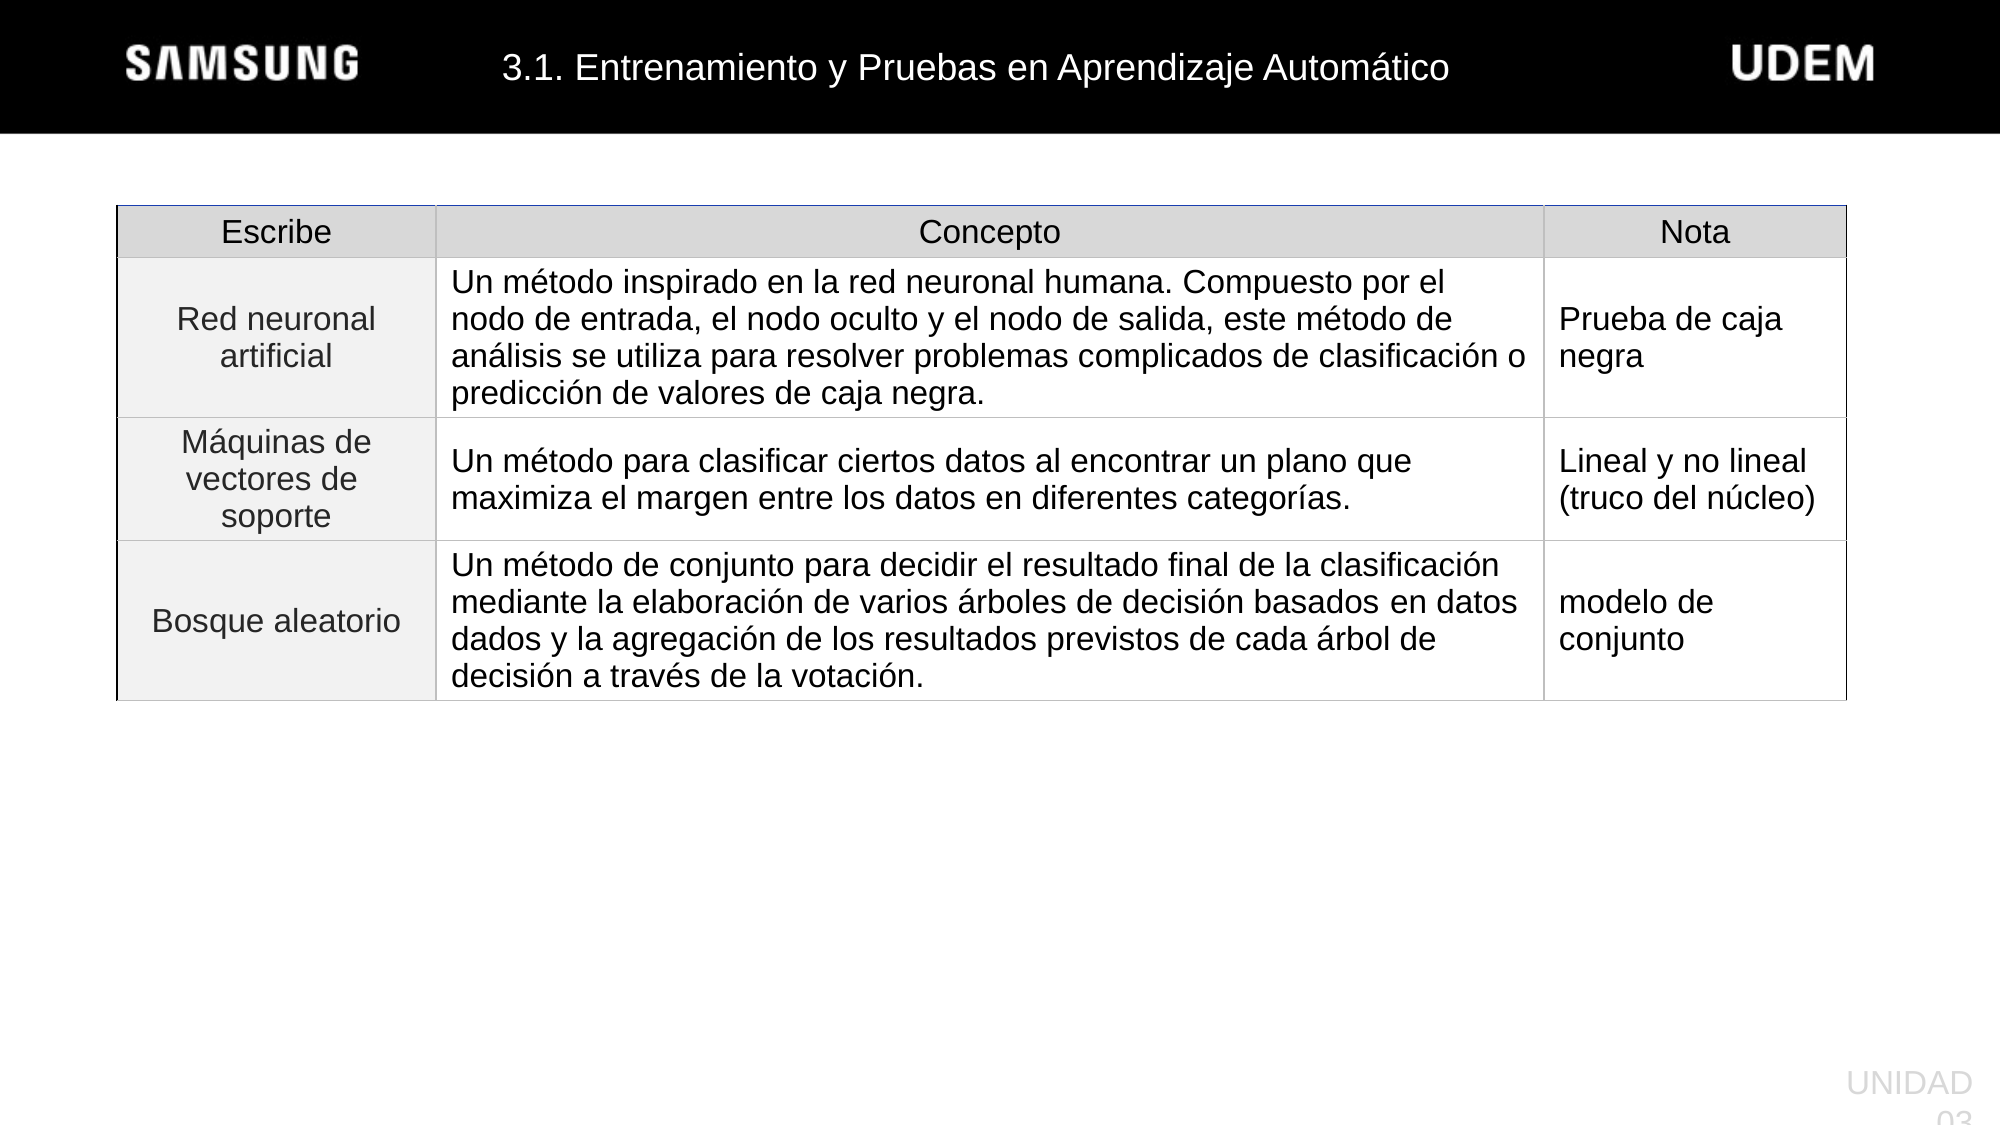

3.1. Entrenamiento y Pruebas en Aprendizaje Automático

| Escribe | Concepto | Nota |
| --- | --- | --- |
| Red neuronal artificial | Un método inspirado en la red neuronal humana. Compuesto por el nodo de entrada, el nodo oculto y el nodo de salida, este método de análisis se utiliza para resolver problemas complicados de clasificación o predicción de valores de caja negra. | Prueba de caja negra |
| Máquinas de vectores de soporte | Un método para clasificar ciertos datos al encontrar un plano que maximiza el margen entre los datos en diferentes categorías. | Lineal y no lineal (truco del núcleo) |
| Bosque aleatorio | Un método de conjunto para decidir el resultado final de la clasificación mediante la elaboración de varios árboles de decisión basados ​​en datos dados y la agregación de los resultados previstos de cada árbol de decisión a través de la votación. | modelo de conjunto |
UNIDAD 03